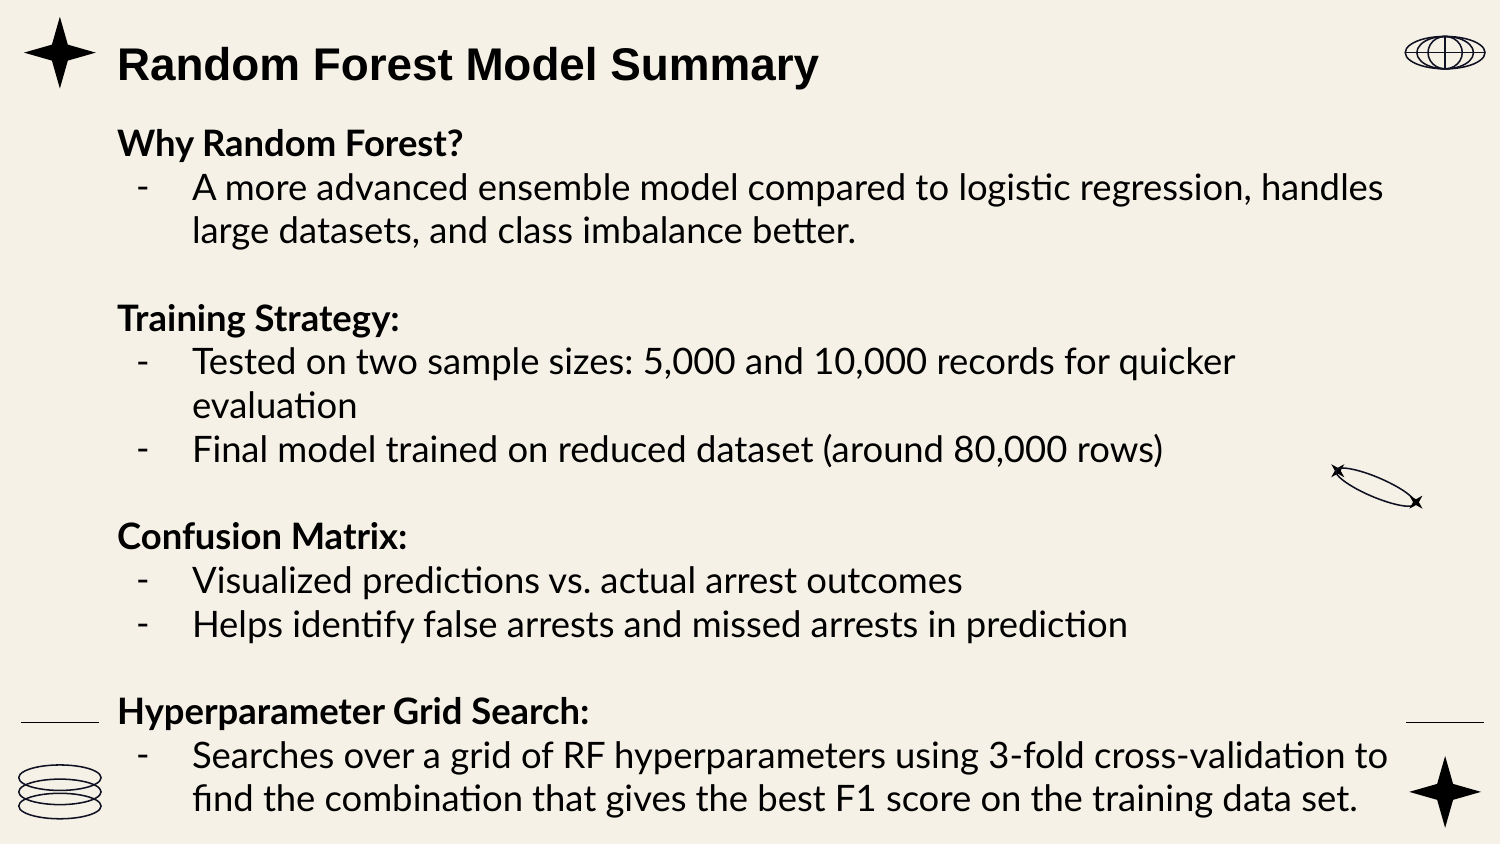

# Random Forest Model Summary
Why Random Forest?
A more advanced ensemble model compared to logistic regression, handles large datasets, and class imbalance better.

Training Strategy:
Tested on two sample sizes: 5,000 and 10,000 records for quicker evaluation
Final model trained on reduced dataset (around 80,000 rows)

Confusion Matrix:
Visualized predictions vs. actual arrest outcomes
Helps identify false arrests and missed arrests in prediction

Hyperparameter Grid Search:
Searches over a grid of RF hyperparameters using 3-fold cross-validation to find the combination that gives the best F1 score on the training data set.